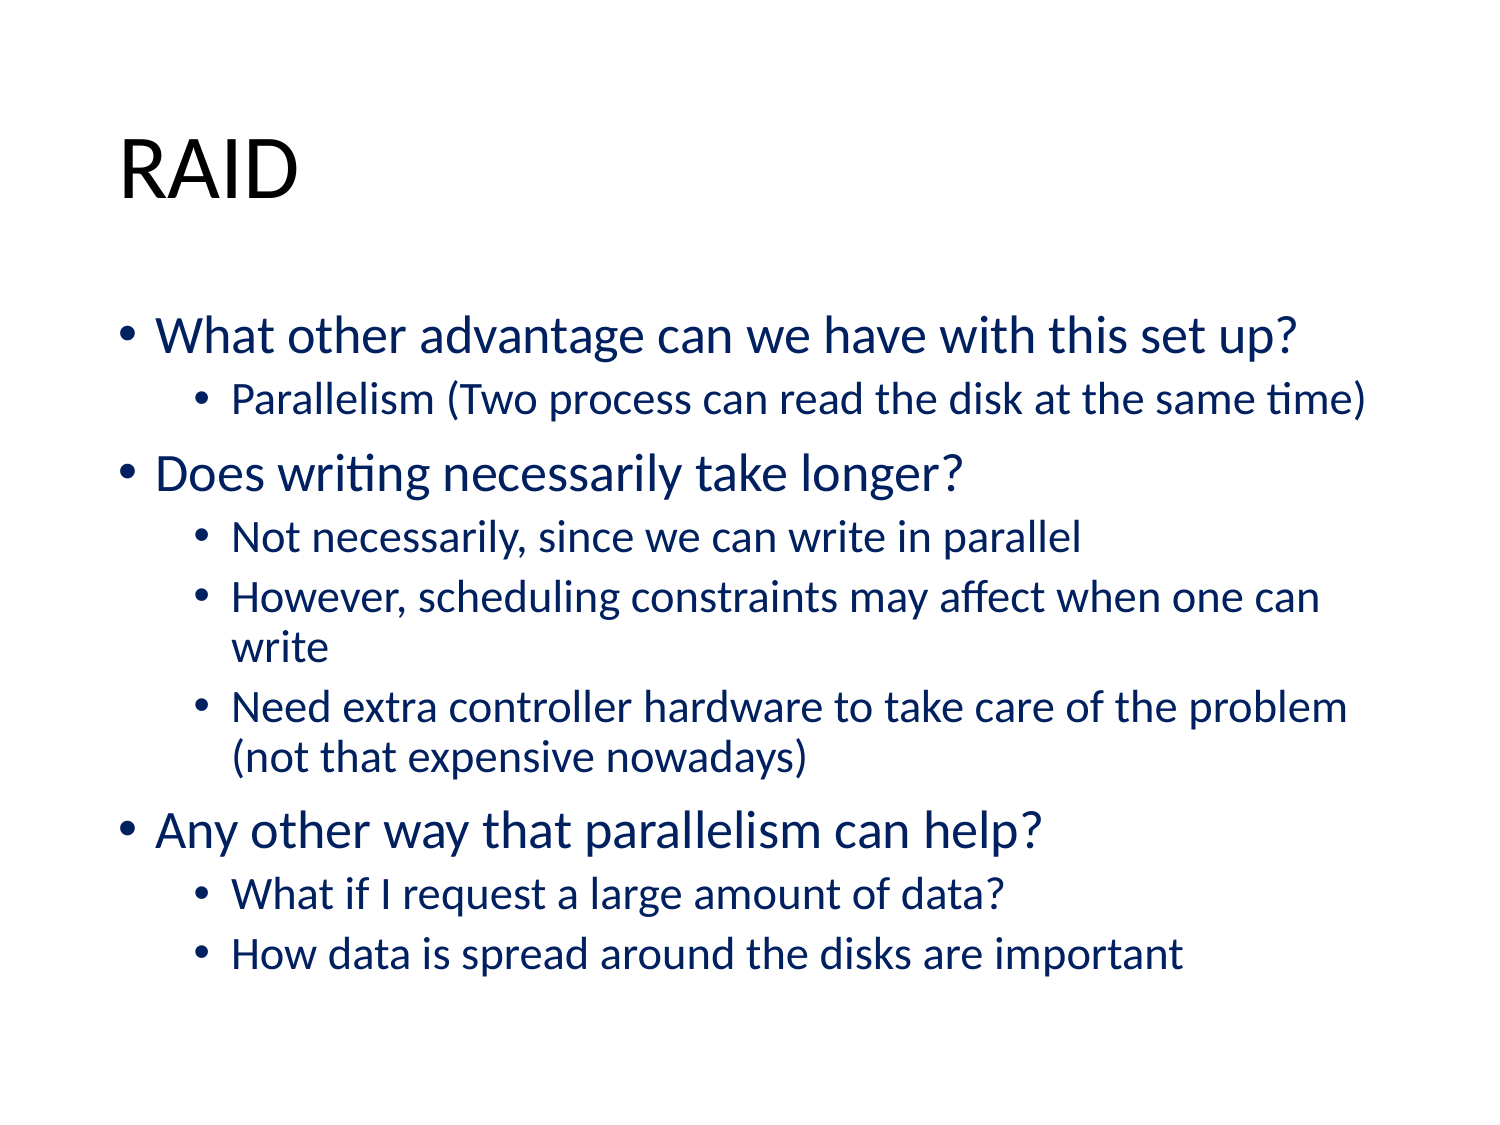

# RAID
What other advantage can we have with this set up?
Parallelism (Two process can read the disk at the same time)
Does writing necessarily take longer?
Not necessarily, since we can write in parallel
However, scheduling constraints may affect when one can write
Need extra controller hardware to take care of the problem (not that expensive nowadays)
Any other way that parallelism can help?
What if I request a large amount of data?
How data is spread around the disks are important